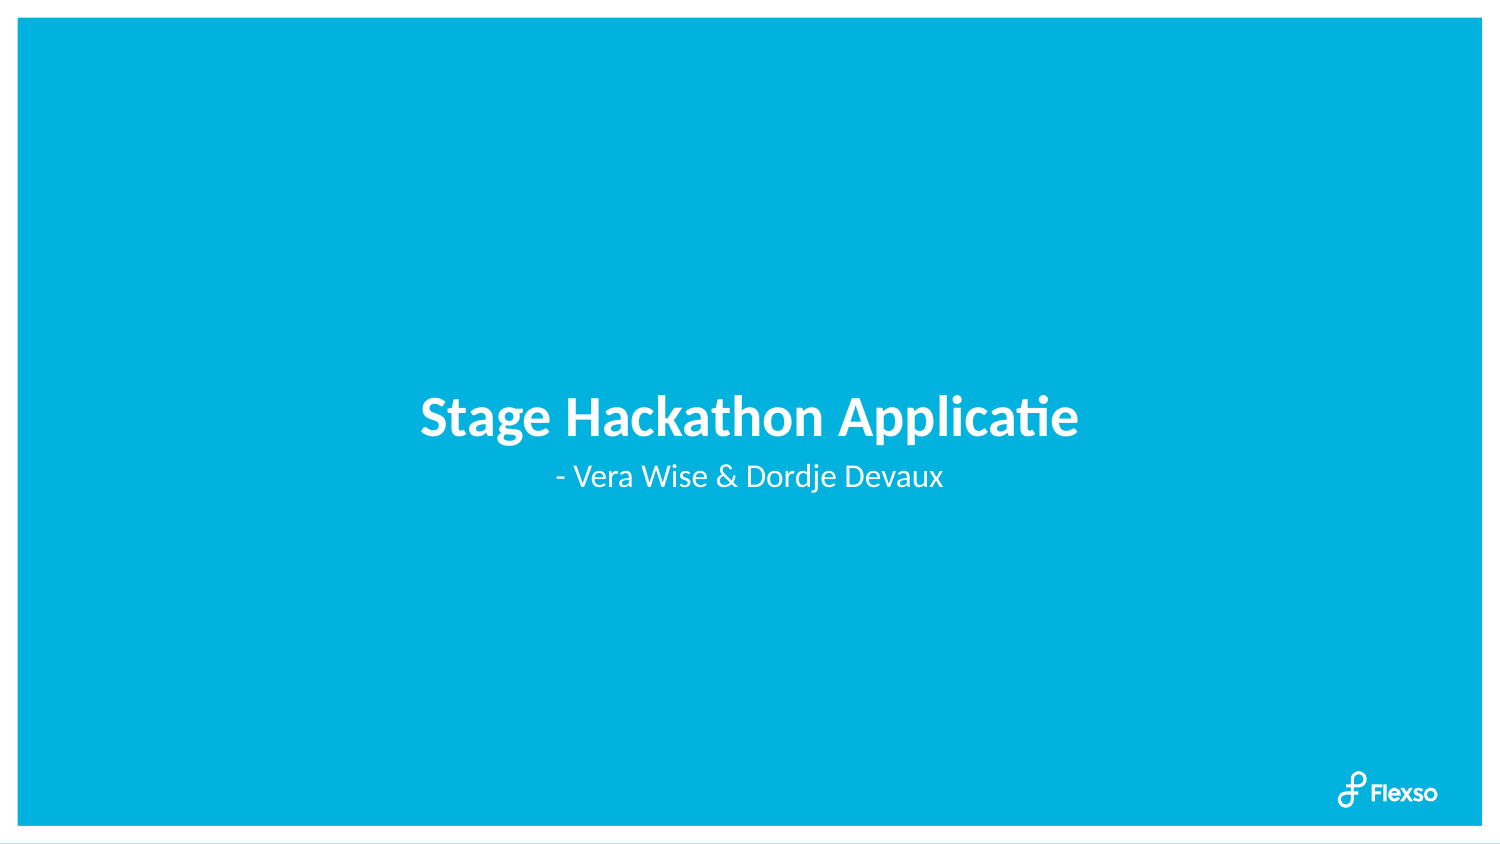

# Stage Hackathon Applicatie
- Vera Wise & Dordje Devaux